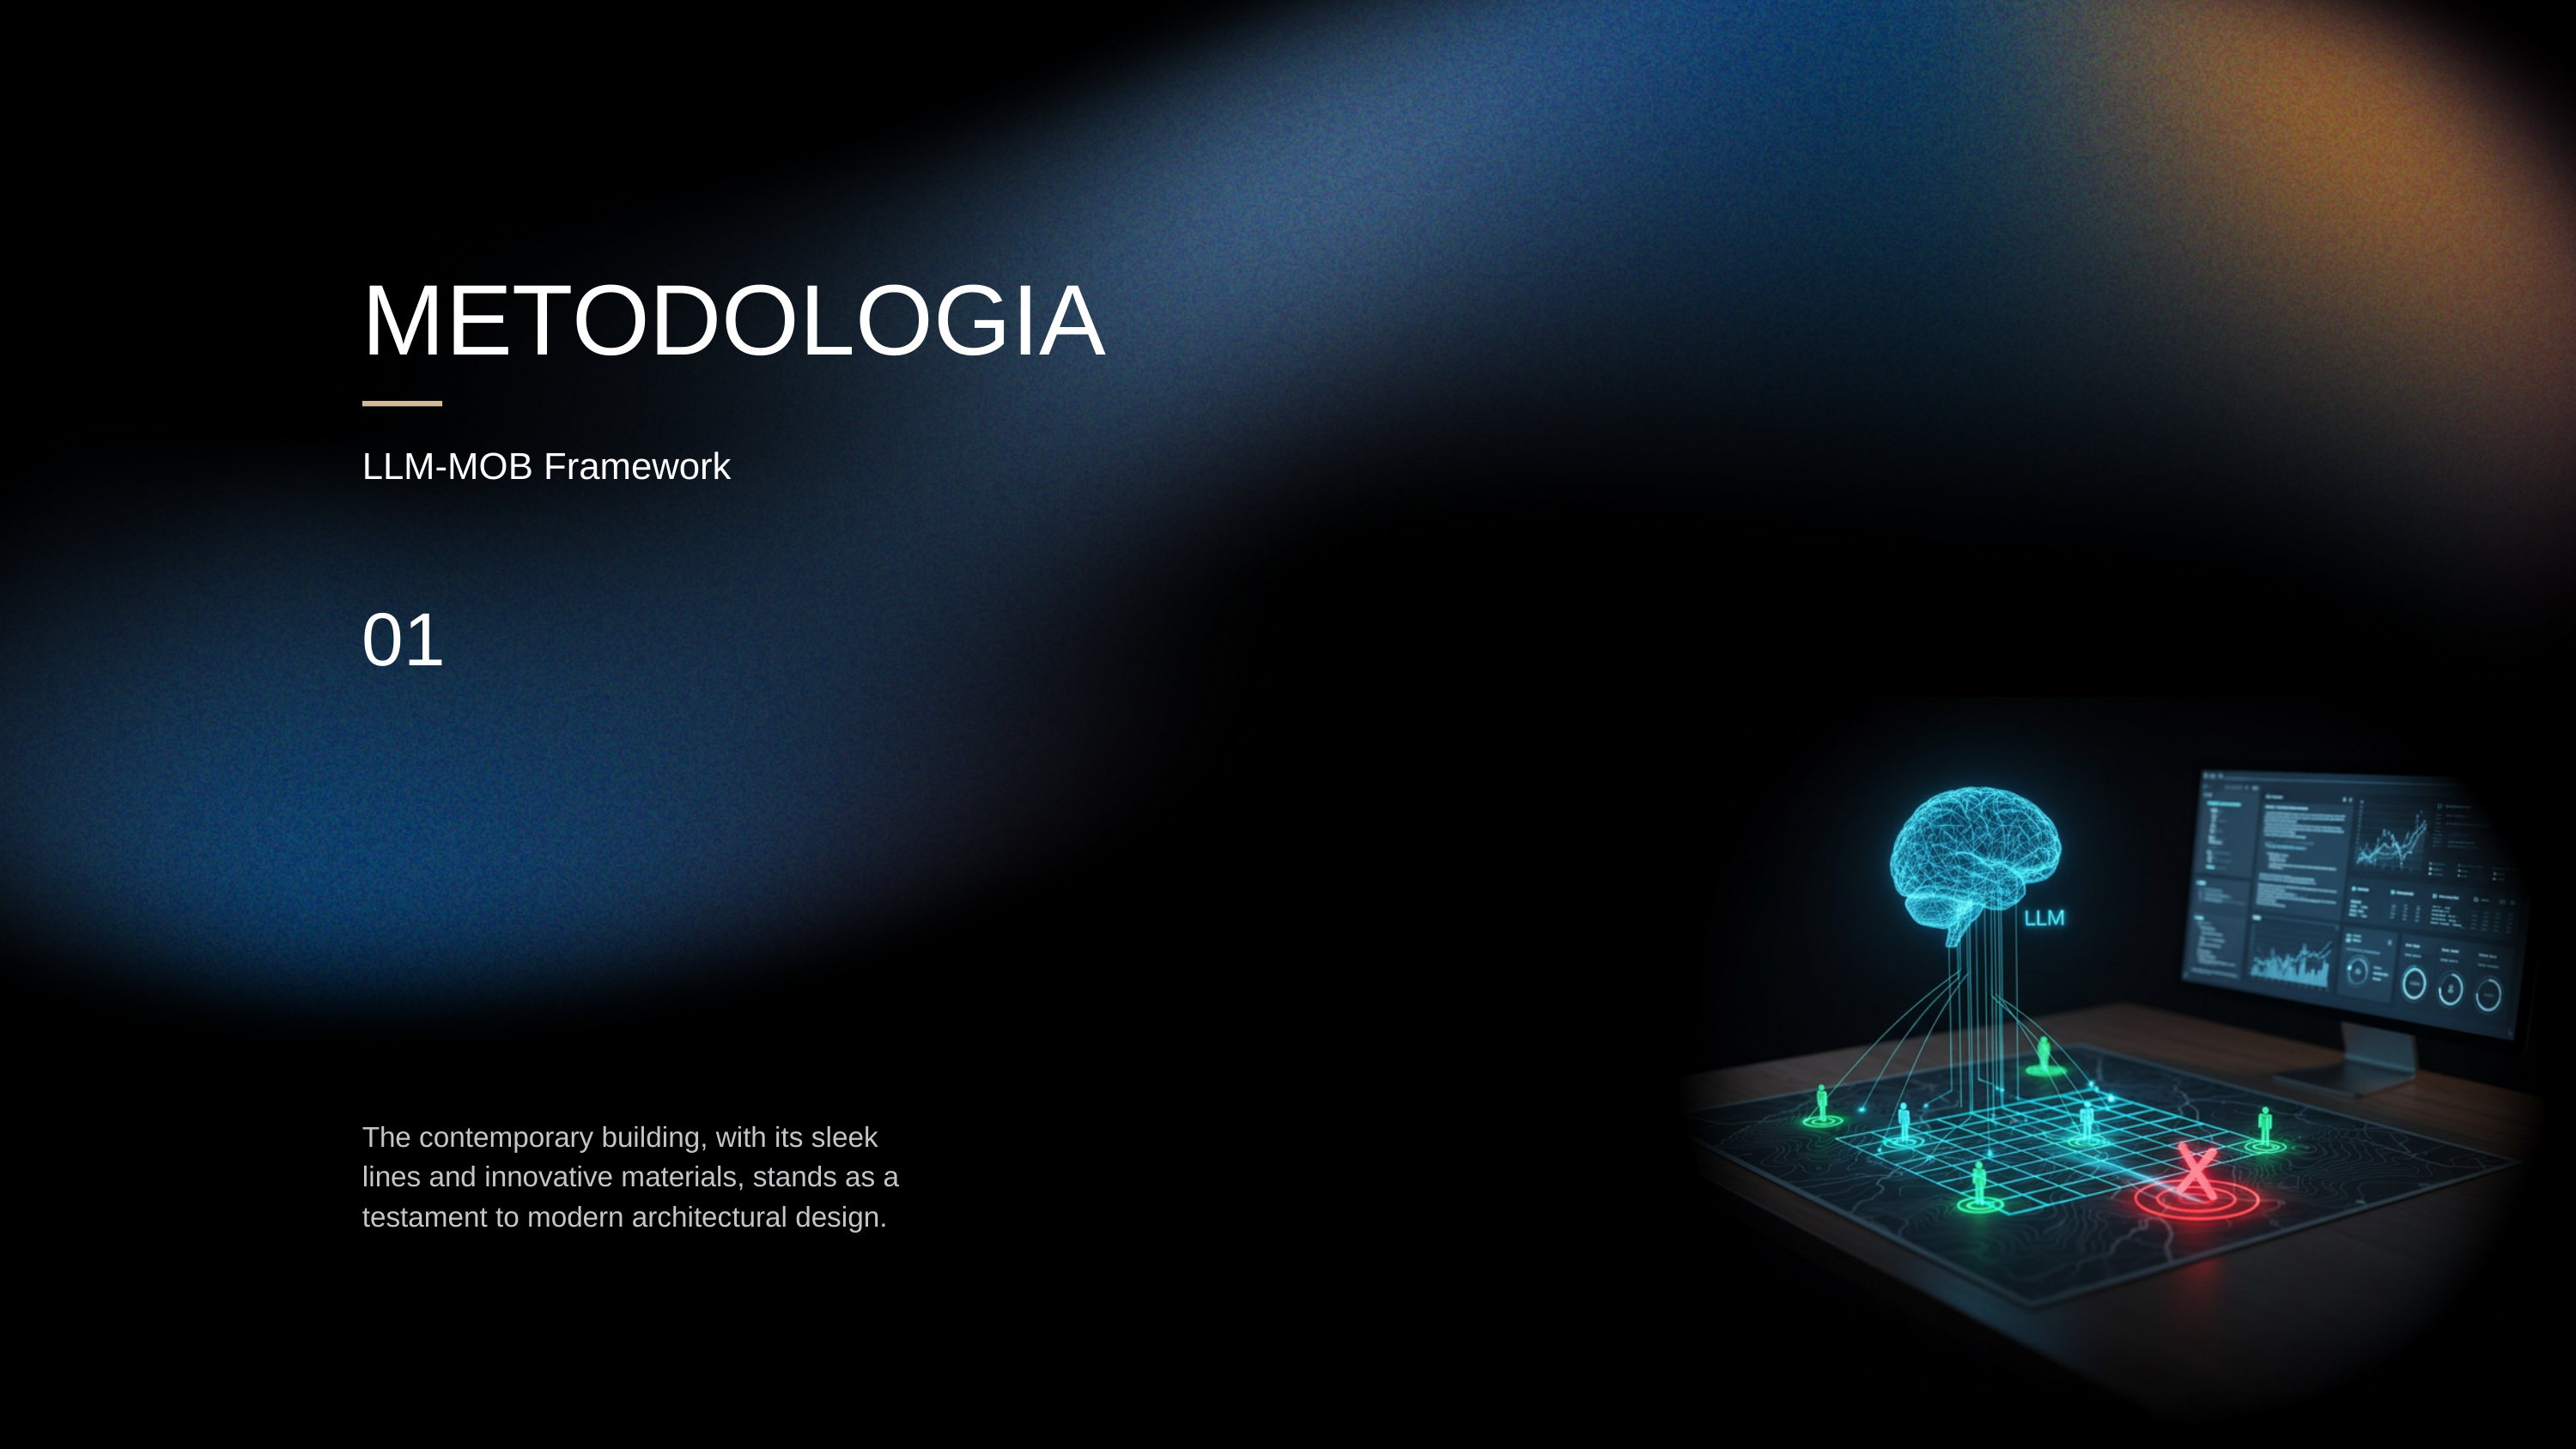

METODOLOGIA

LLM-MOB Framework
01

The contemporary building, with its sleek lines and innovative materials, stands as a testament to modern architectural design.